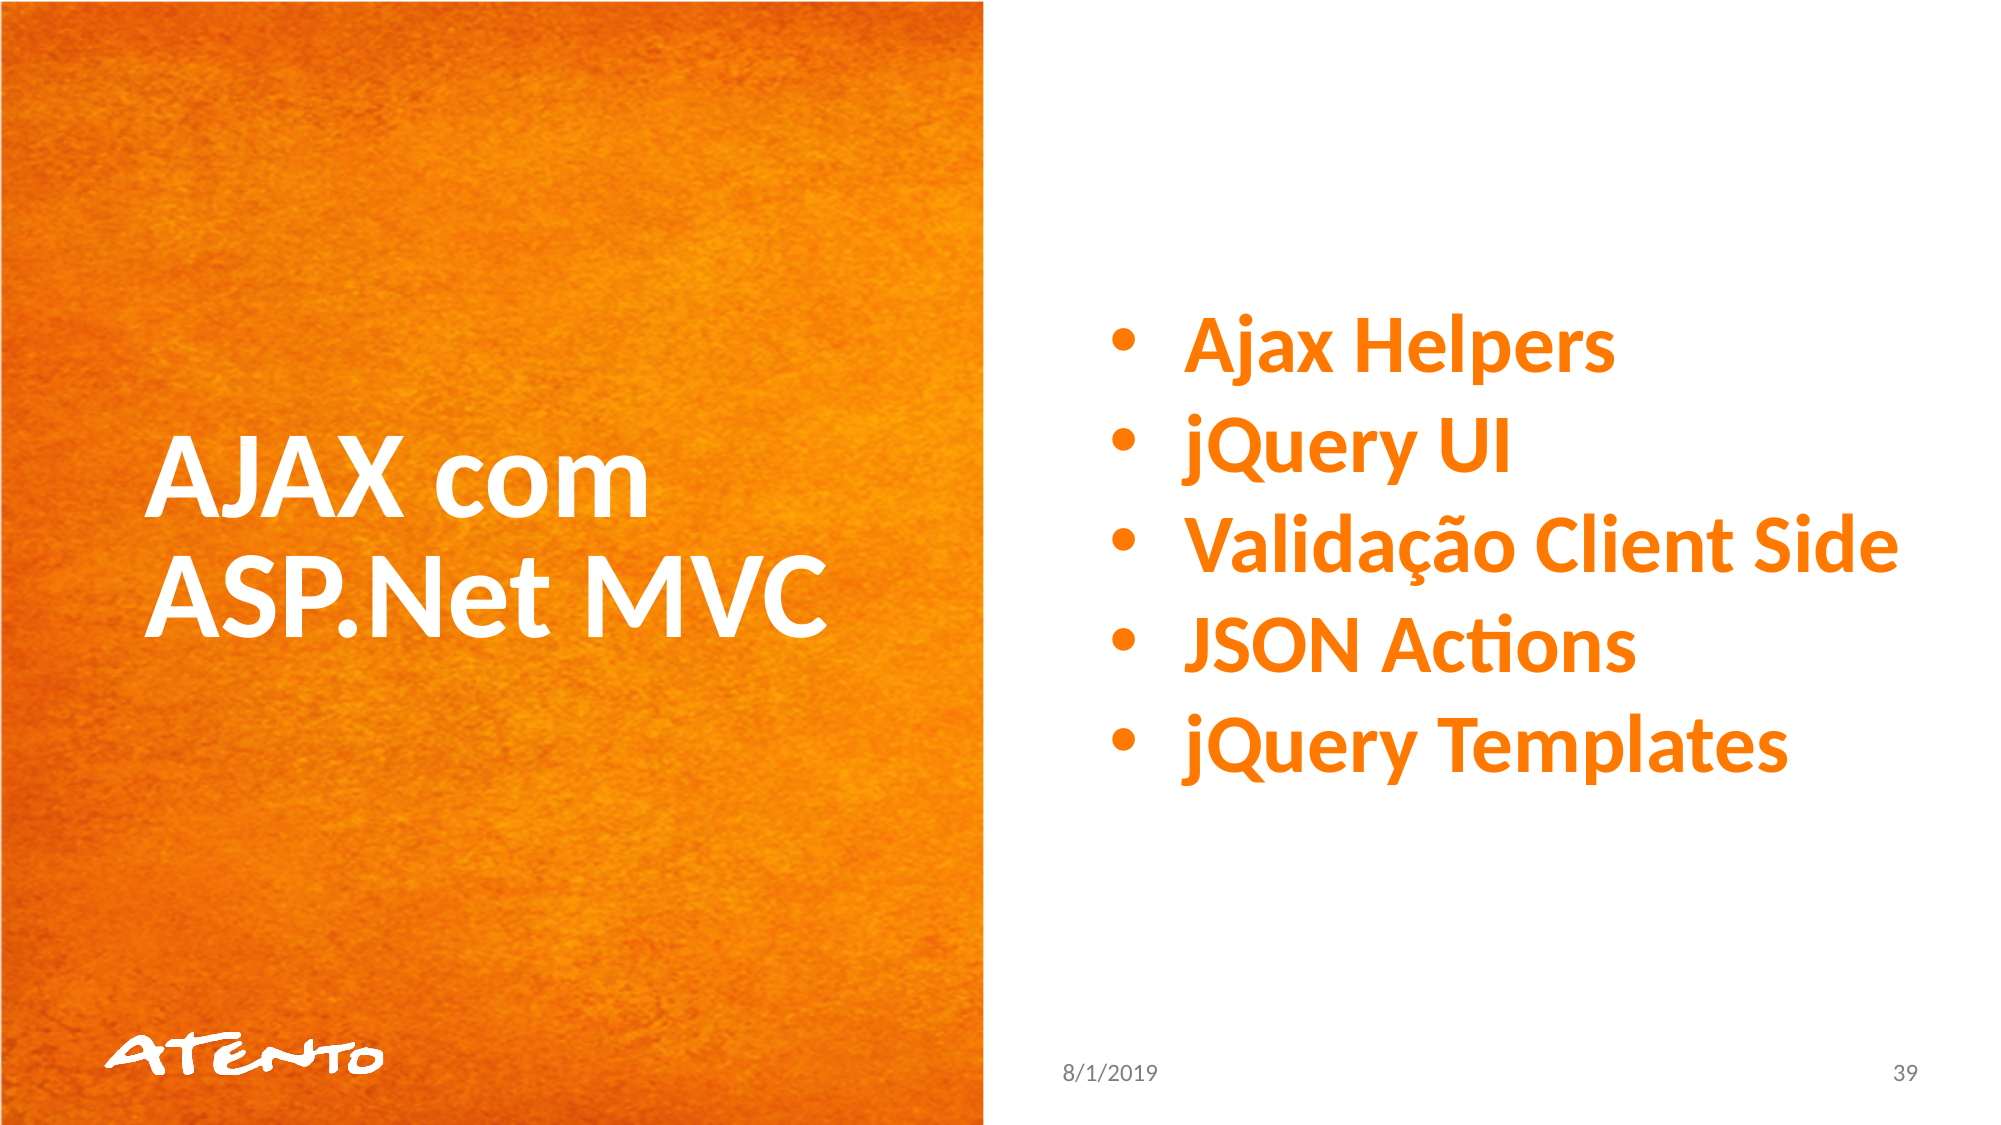

Ajax Helpers
jQuery UI
Validação Client Side
JSON Actions
jQuery Templates
AJAX com
ASP.Net MVC
8/1/2019
39